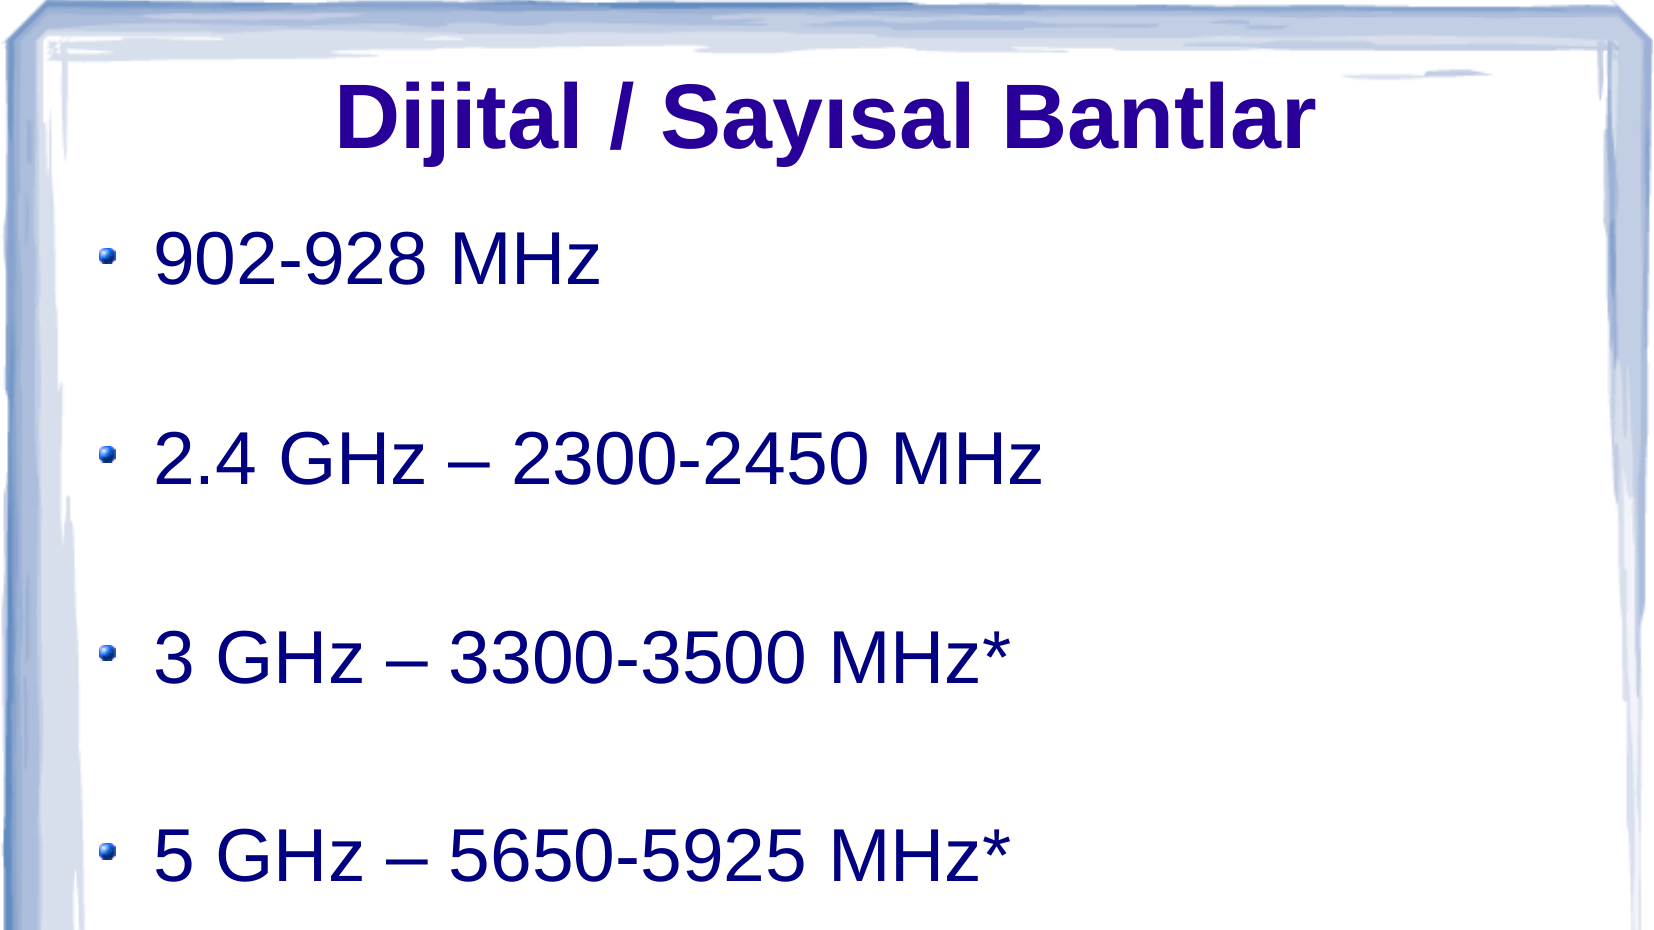

Dijital / Sayısal Bantlar
902-928 MHz
2.4 GHz – 2300-2450 MHz
3 GHz – 3300-3500 MHz*
5 GHz – 5650-5925 MHz*